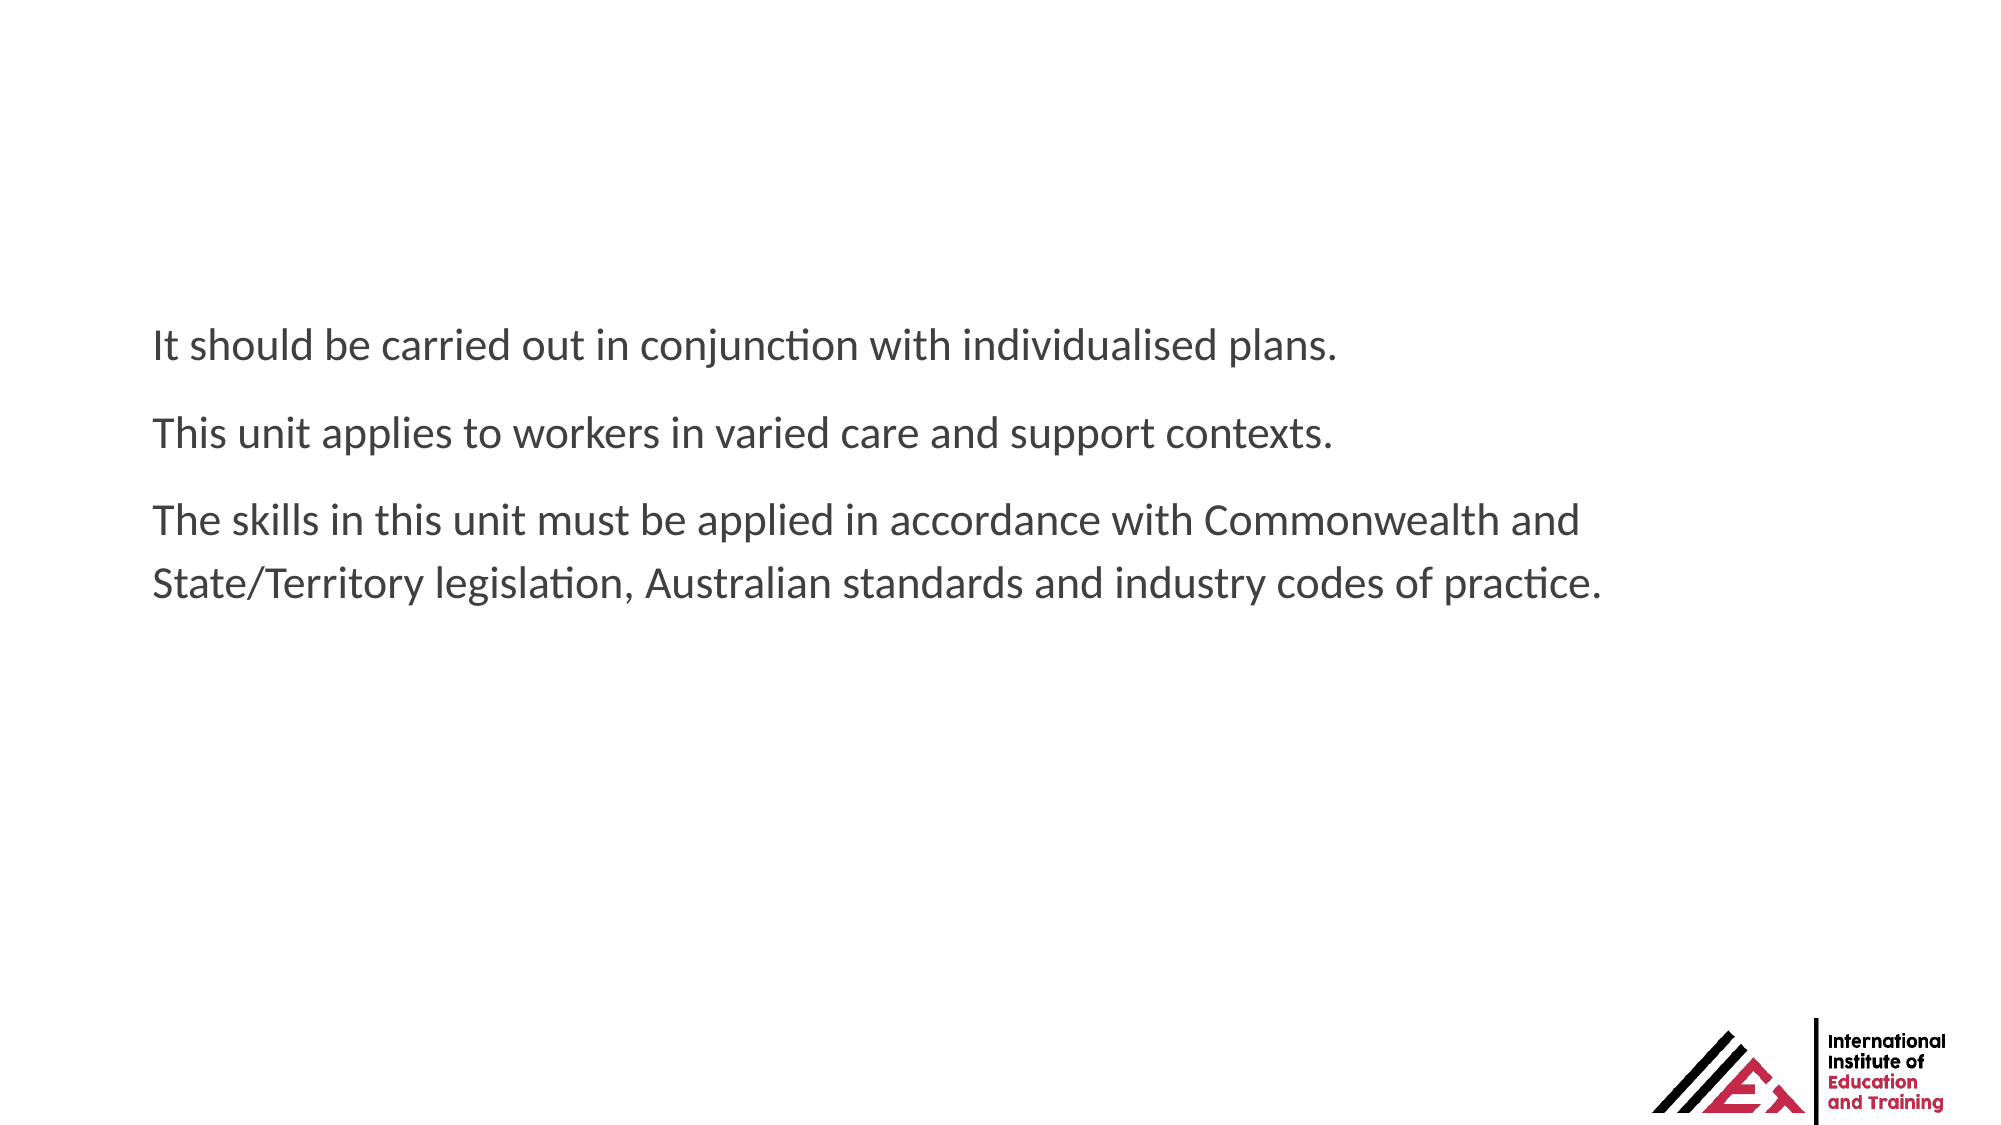

#
It should be carried out in conjunction with individualised plans.
This unit applies to workers in varied care and support contexts.
The skills in this unit must be applied in accordance with Commonwealth and State/Territory legislation, Australian standards and industry codes of practice.